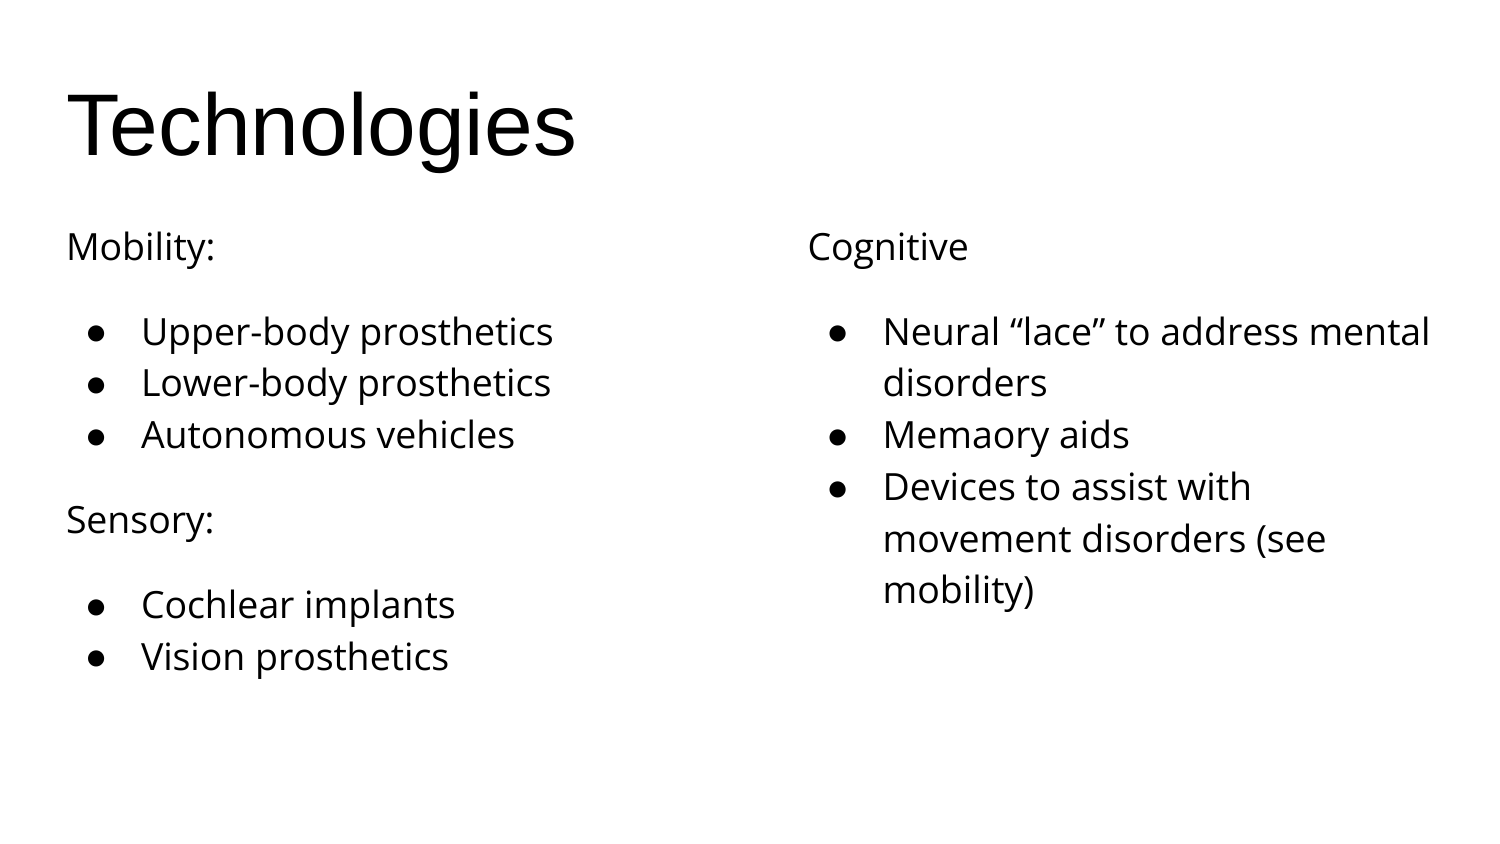

# Technologies
Mobility:
Upper-body prosthetics
Lower-body prosthetics
Autonomous vehicles
Sensory:
Cochlear implants
Vision prosthetics
Cognitive
Neural “lace” to address mental disorders
Memaory aids
Devices to assist with movement disorders (see mobility)